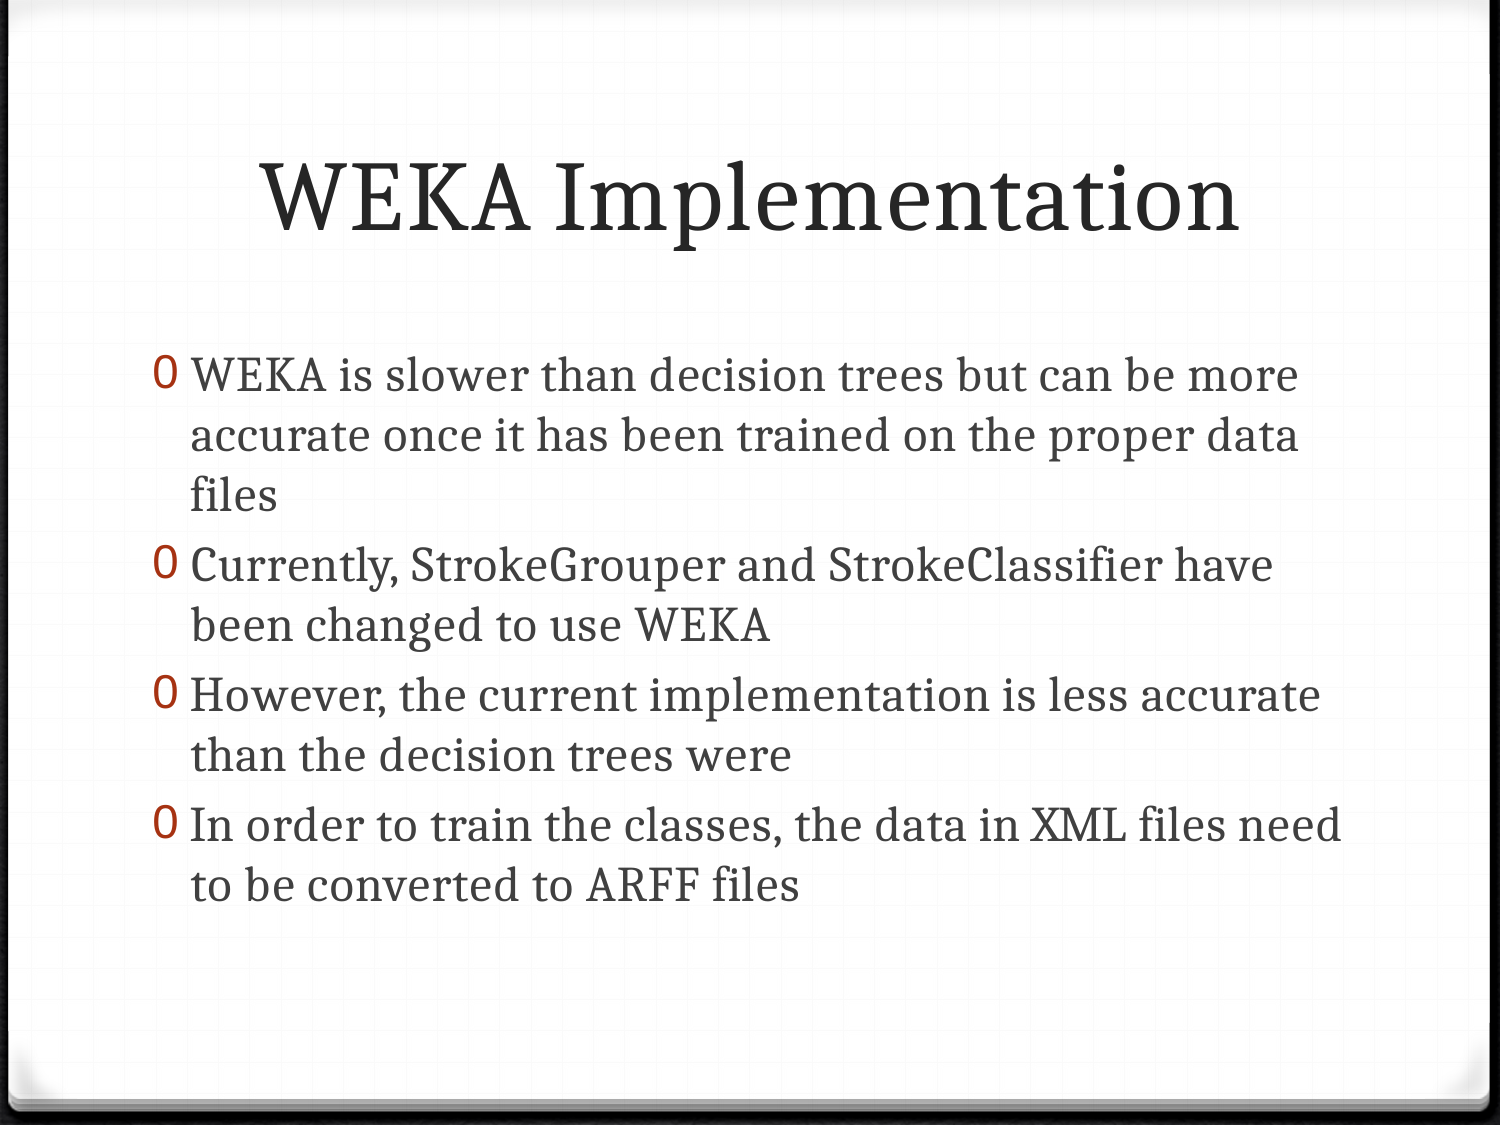

# WEKA Implementation
WEKA is slower than decision trees but can be more accurate once it has been trained on the proper data files
Currently, StrokeGrouper and StrokeClassifier have been changed to use WEKA
However, the current implementation is less accurate than the decision trees were
In order to train the classes, the data in XML files need to be converted to ARFF files